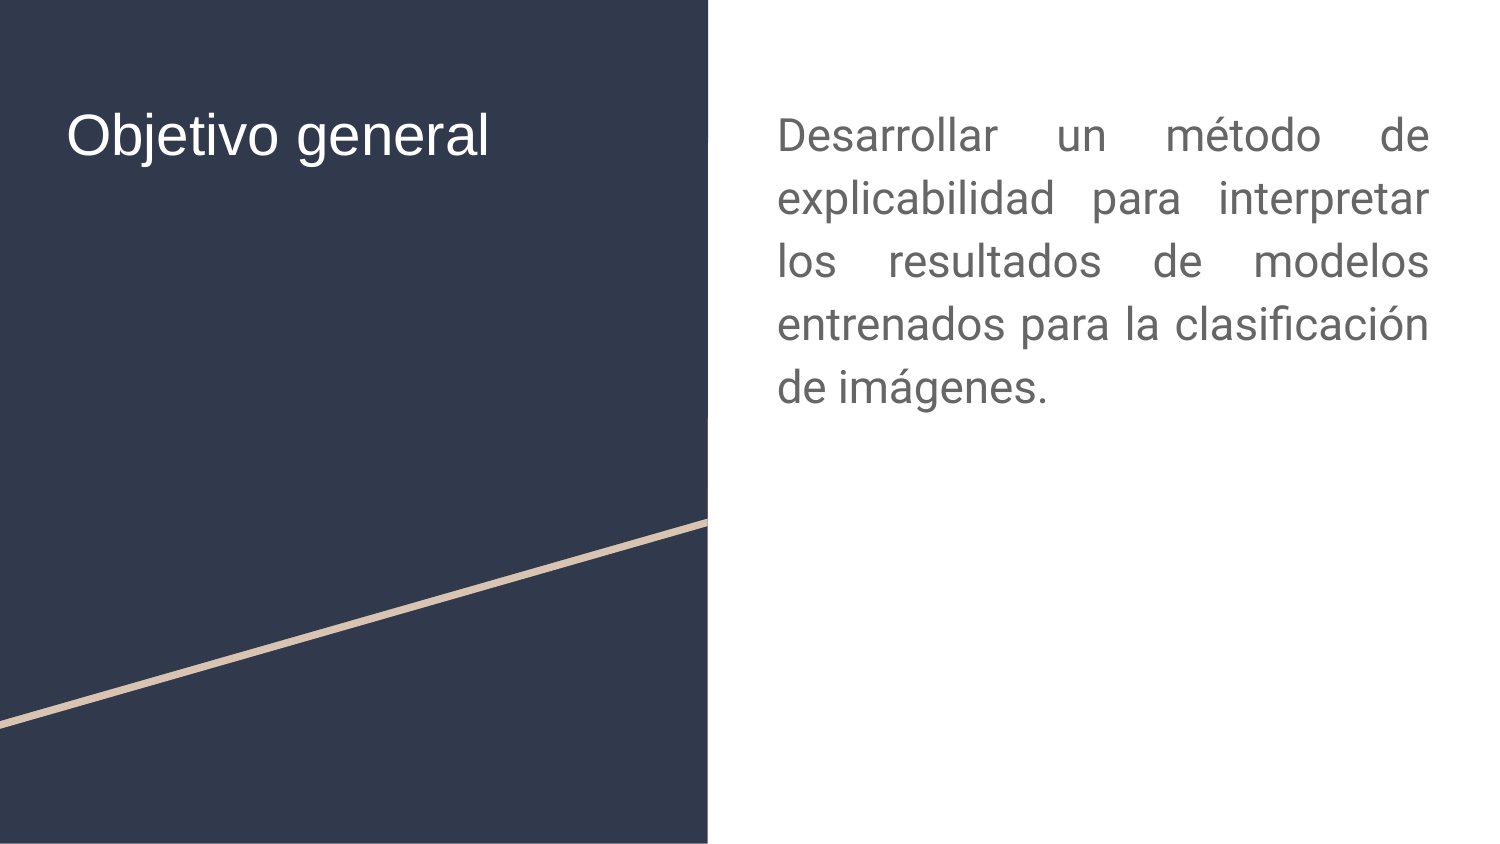

# Objetivo general
Desarrollar un método de explicabilidad para interpretar los resultados de modelos entrenados para la clasificación de imágenes.

8